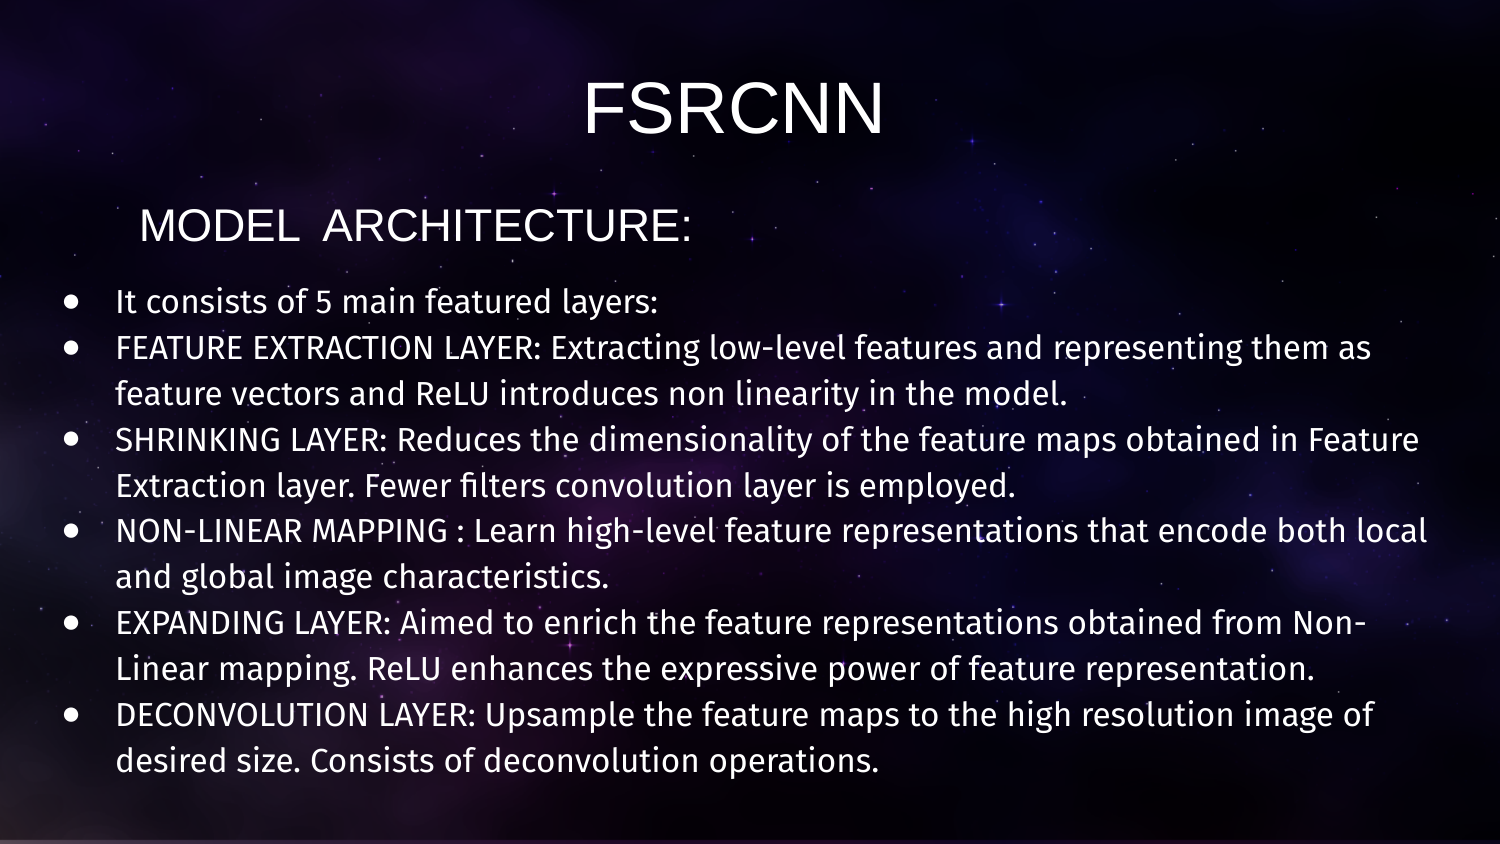

# FSRCNN
MODEL  ARCHITECTURE:
It consists of 5 main featured layers:
FEATURE EXTRACTION LAYER: Extracting low-level features and representing them as feature vectors and ReLU introduces non linearity in the model.
SHRINKING LAYER: Reduces the dimensionality of the feature maps obtained in Feature Extraction layer. Fewer filters convolution layer is employed.
NON-LINEAR MAPPING : Learn high-level feature representations that encode both local and global image characteristics.
EXPANDING LAYER: Aimed to enrich the feature representations obtained from Non-Linear mapping. ReLU enhances the expressive power of feature representation.
DECONVOLUTION LAYER: Upsample the feature maps to the high resolution image of desired size. Consists of deconvolution operations.